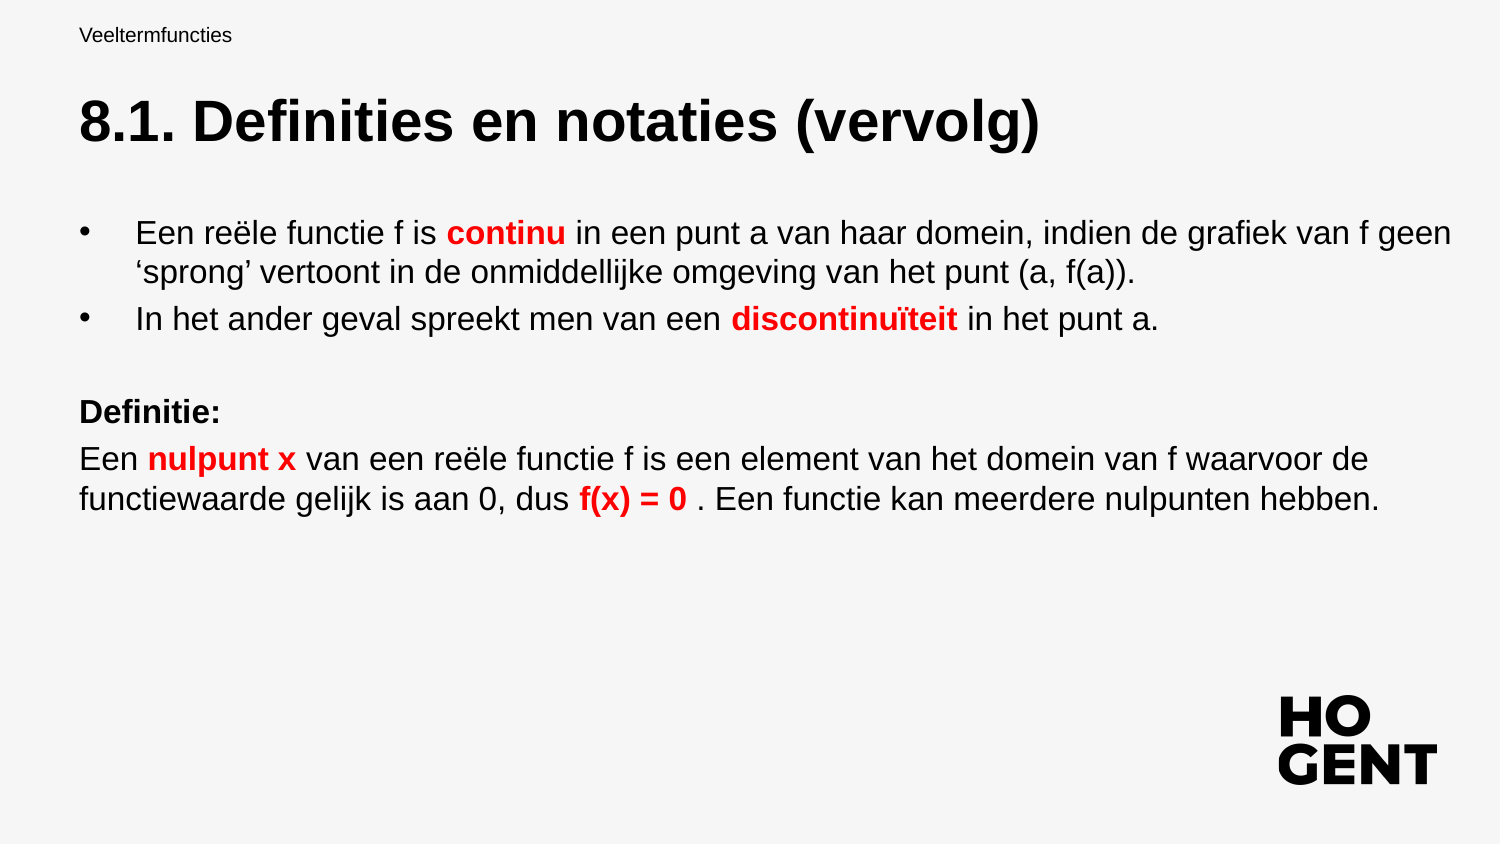

Veeltermfuncties

8.1. Definities en notaties (vervolg)

Een reële functie f is continu in een punt a van haar domein, indien de grafiek van f geen ‘sprong’ vertoont in de onmiddellijke omgeving van het punt (a, f(a)).
In het ander geval spreekt men van een discontinuïteit in het punt a.

Definitie:
Een nulpunt x van een reële functie f is een element van het domein van f waarvoor de functiewaarde gelijk is aan 0, dus f(x) = 0 . Een functie kan meerdere nulpunten hebben.